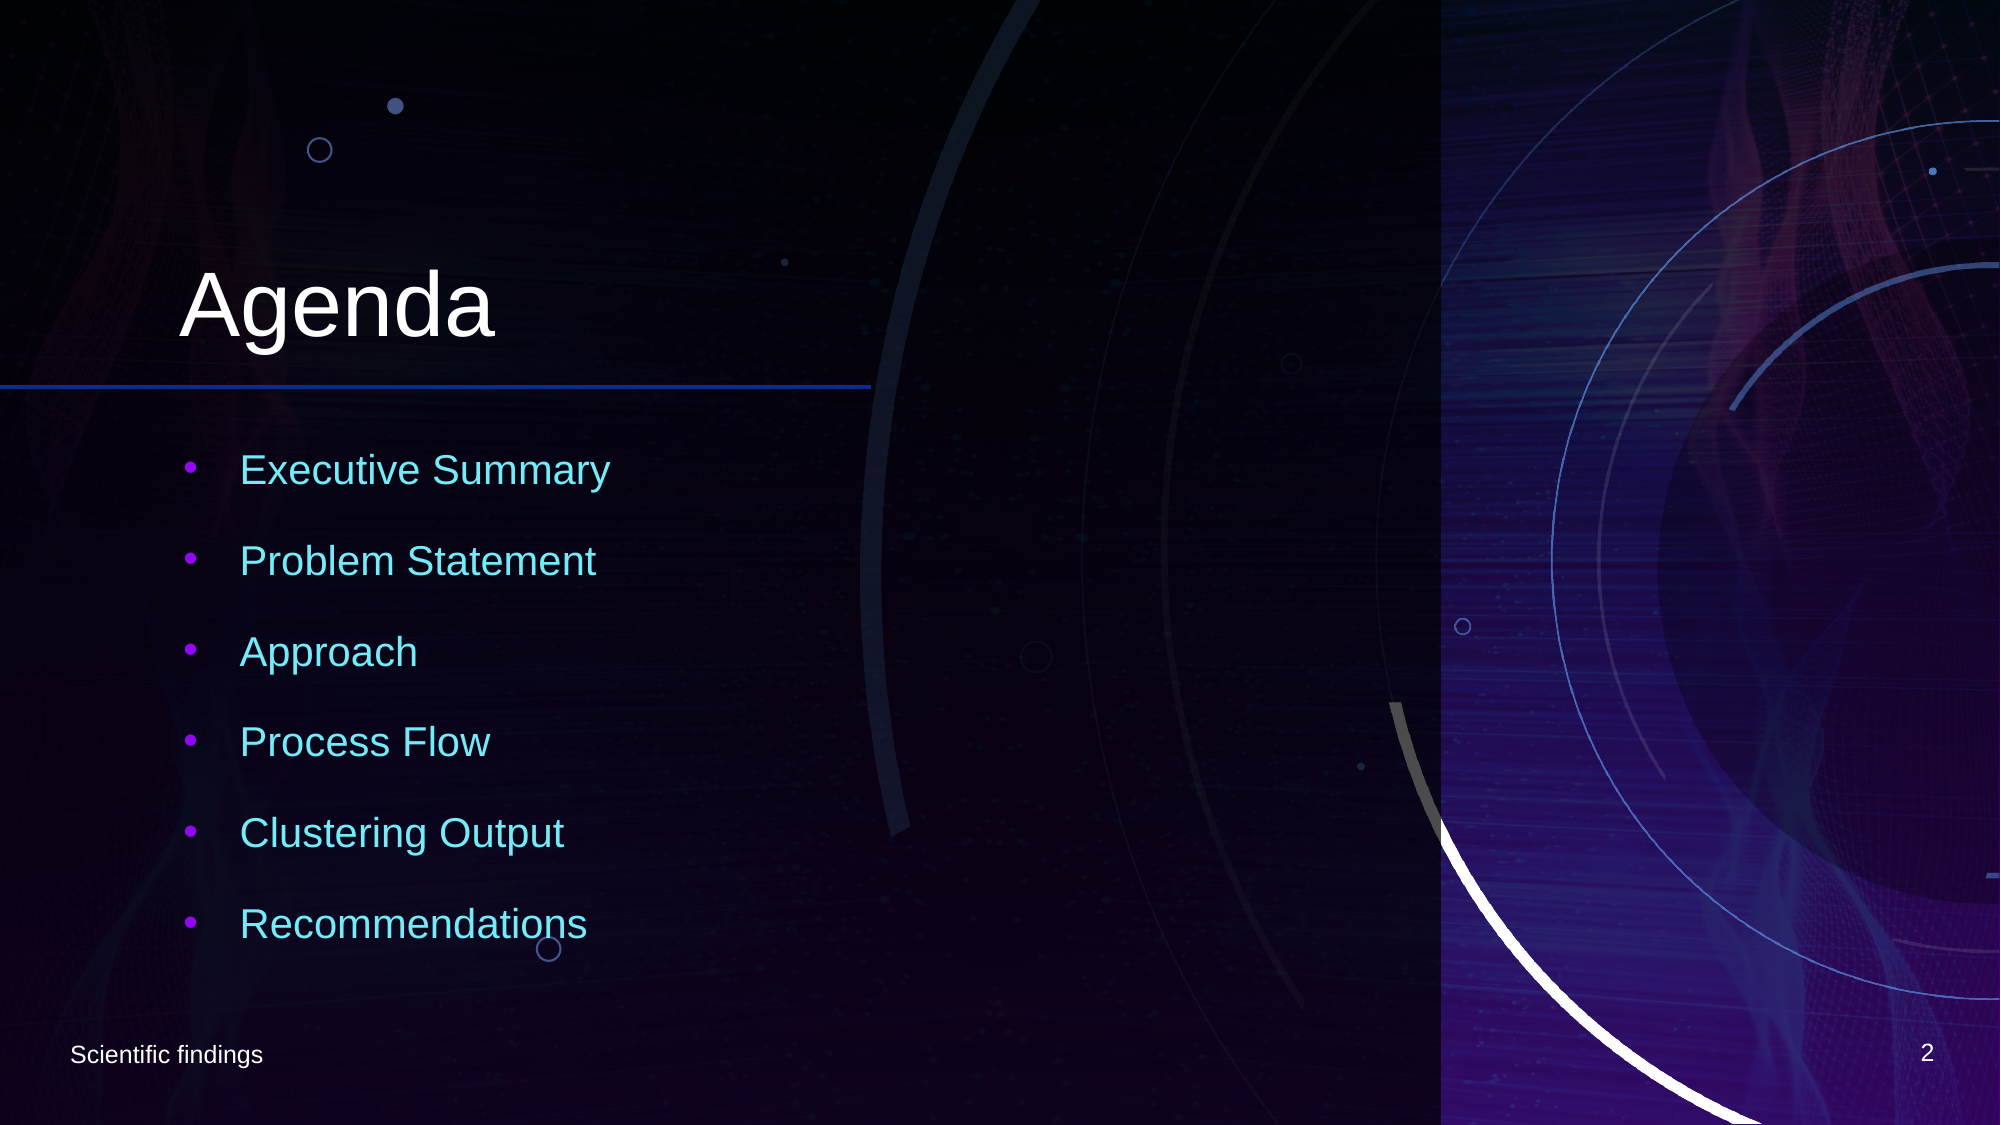

# Agenda
Executive Summary
Problem Statement
Approach
Process Flow
Clustering Output
Recommendations

2
Scientific findings